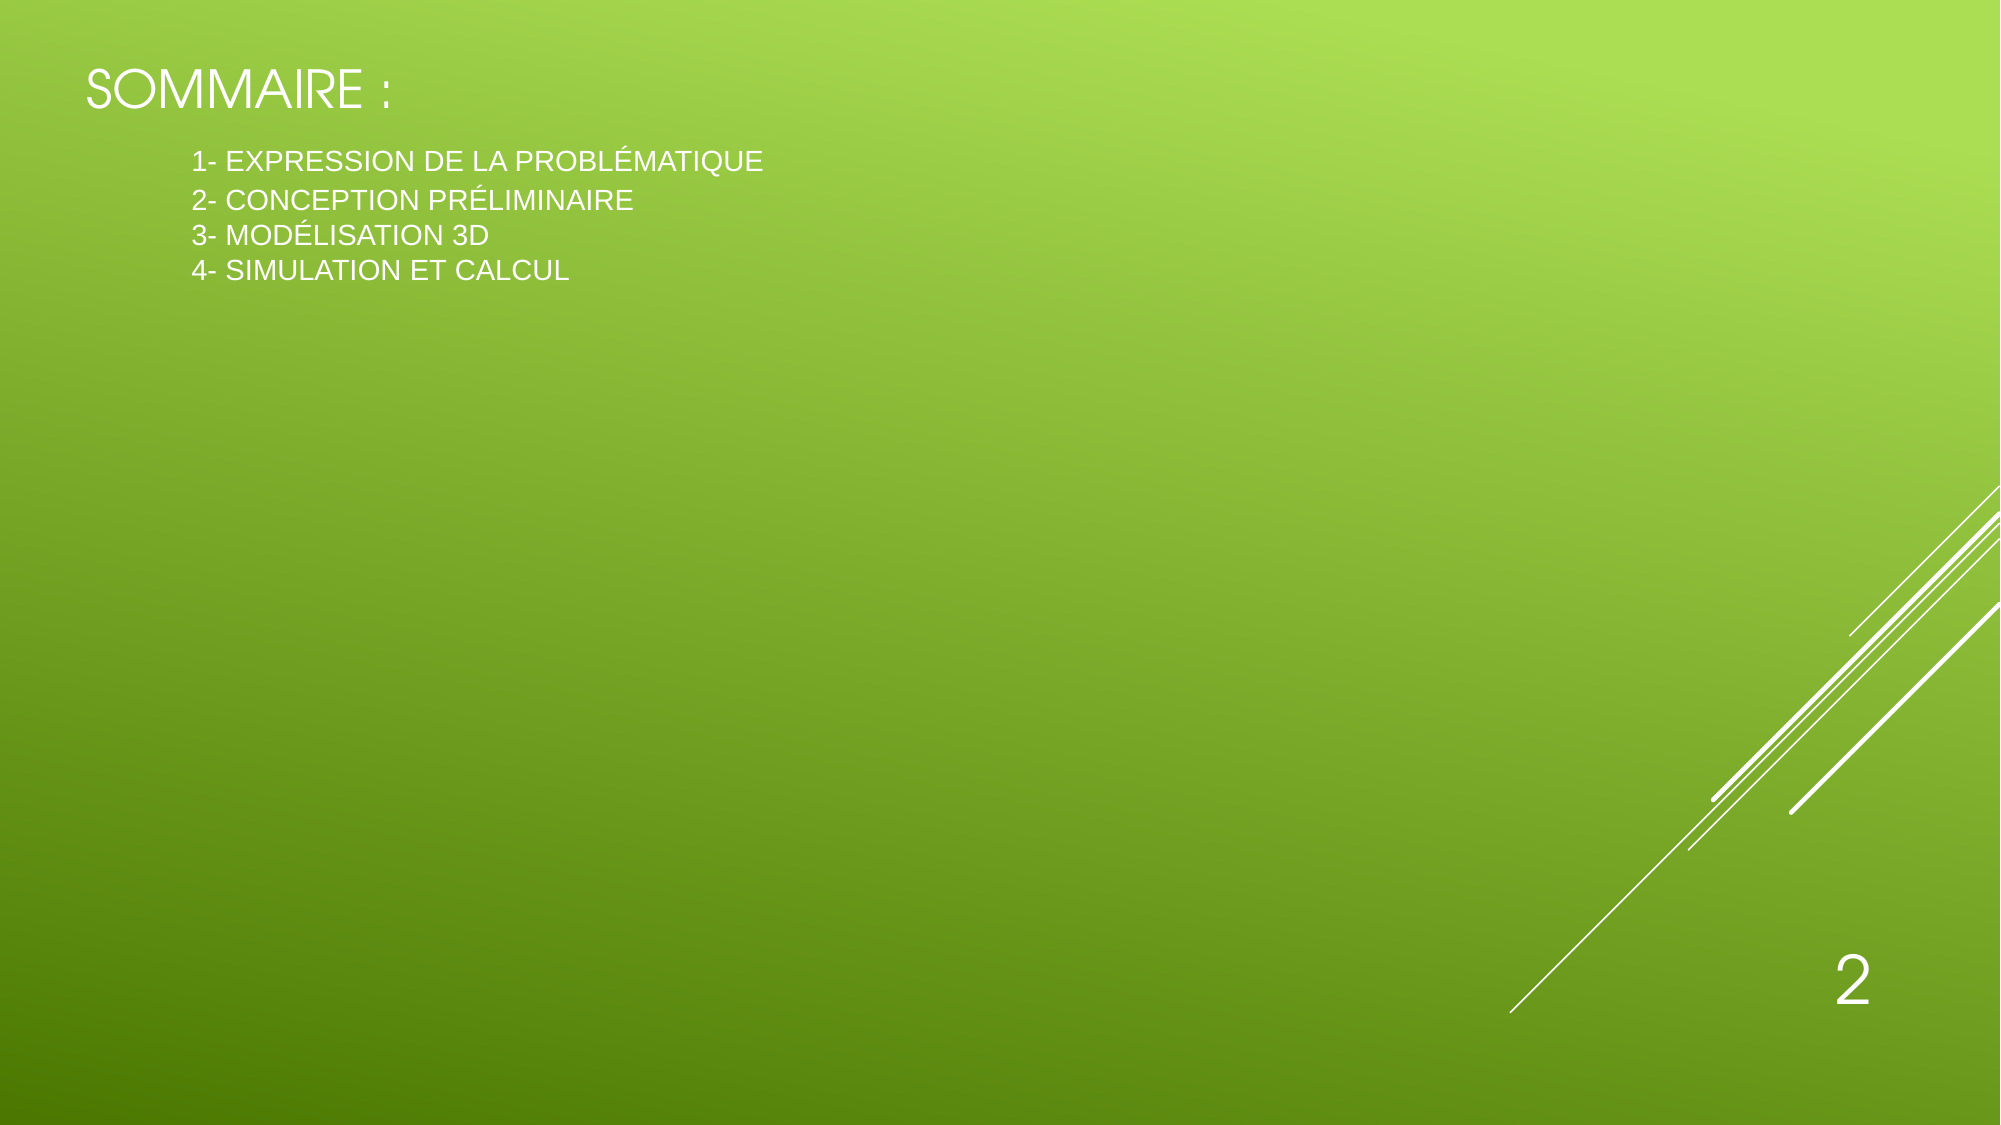

# Sommaire : 1- Expression de la problématique 2- Conception préliminaire 3- modélisation 3d 4- simulation et calcul
2